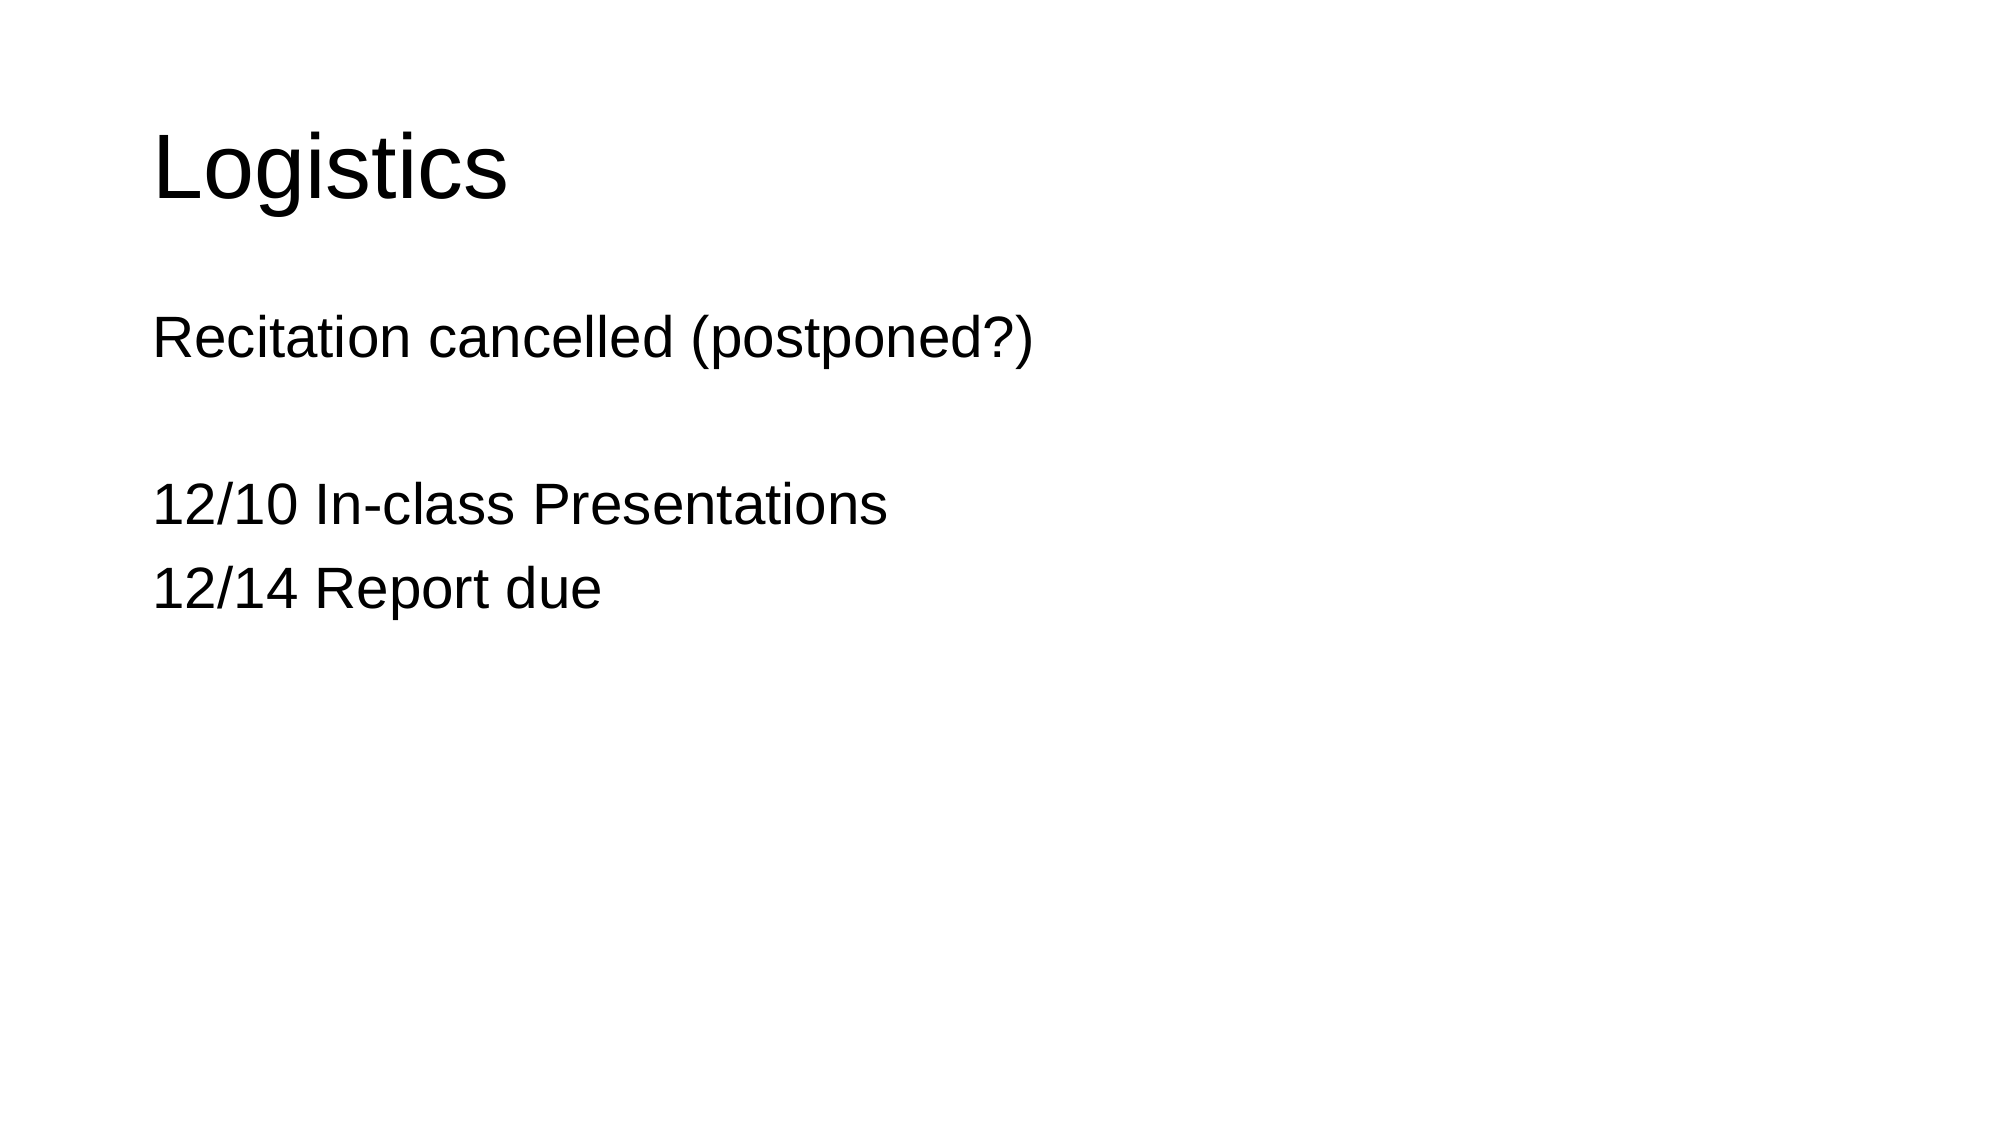

# Logistics
Recitation cancelled (postponed?)

12/10 In-class Presentations
12/14 Report due